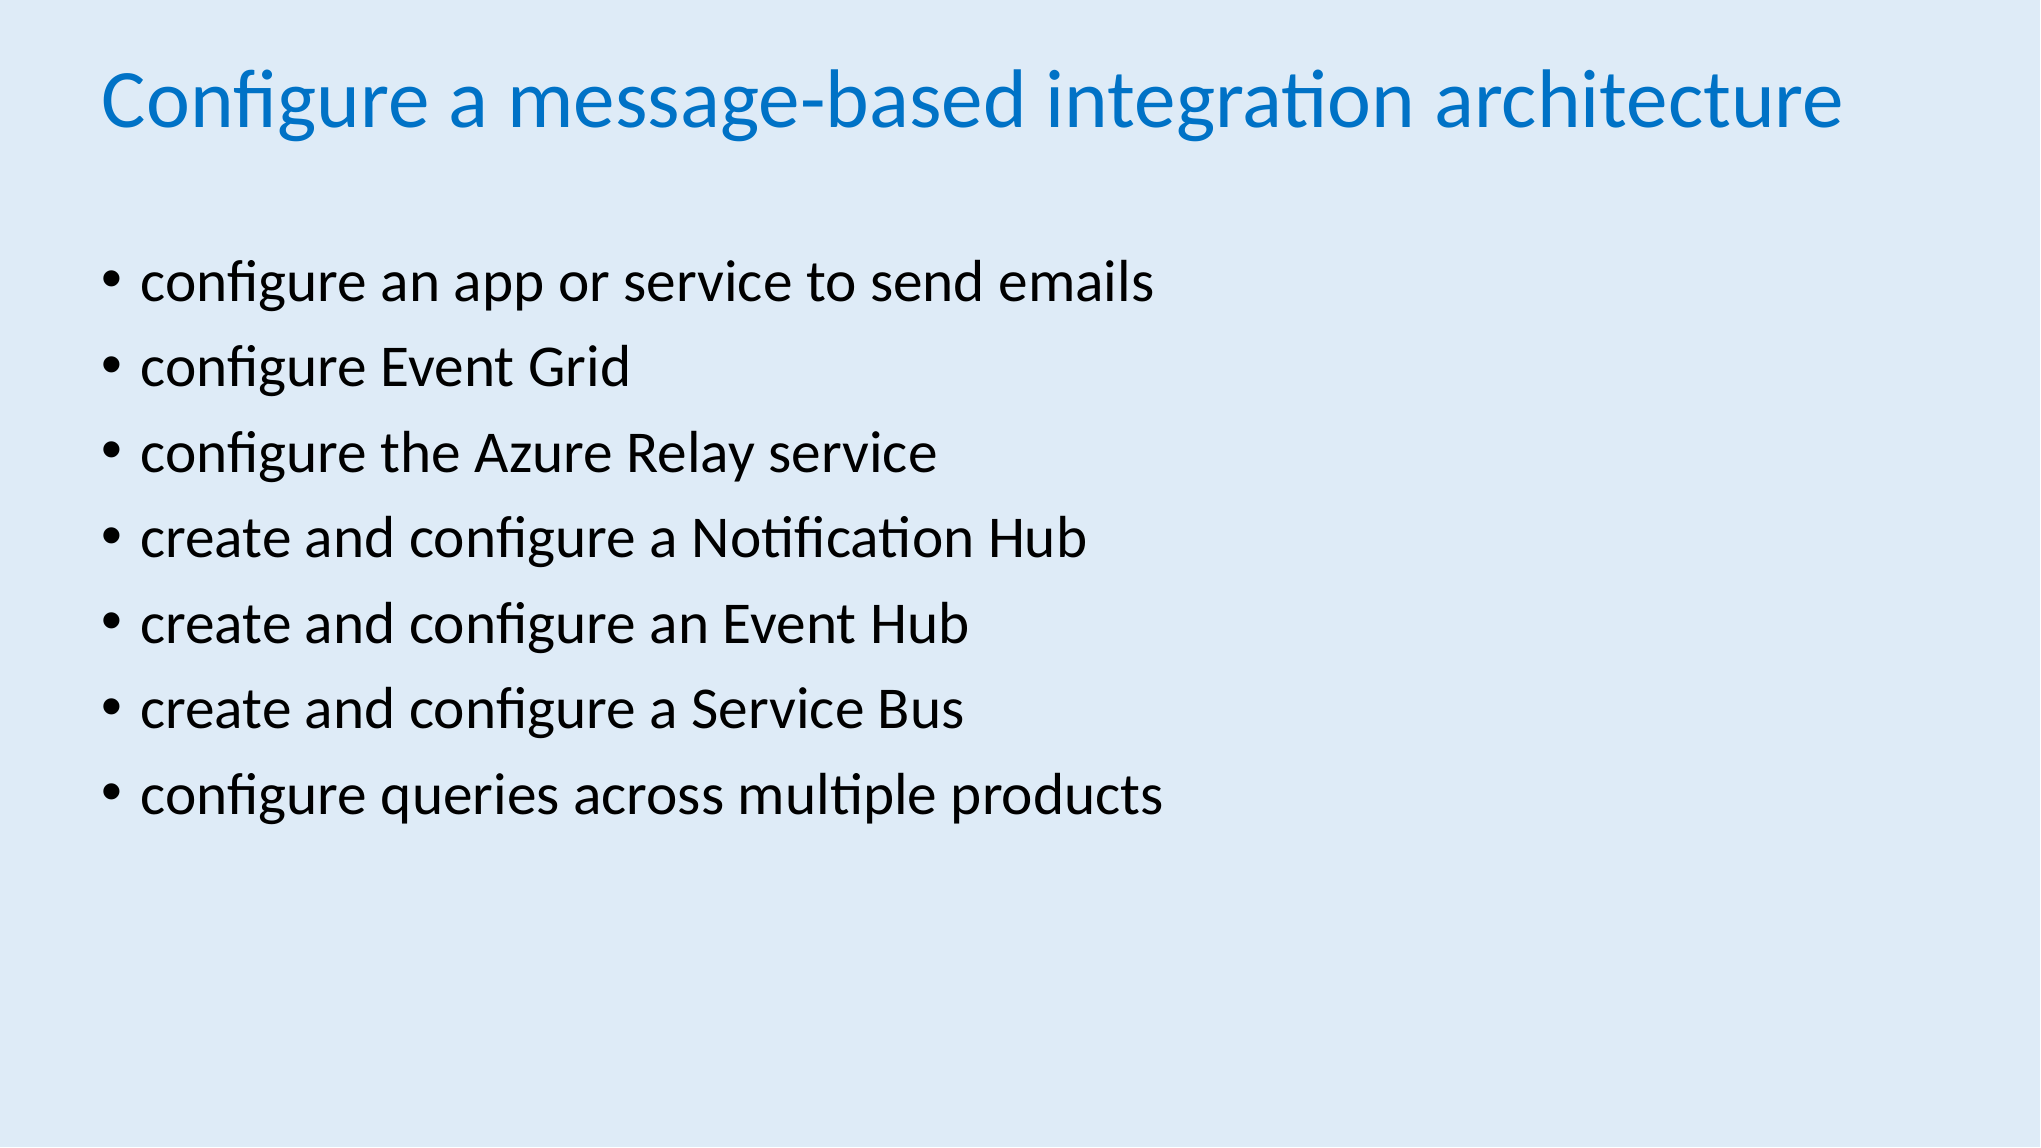

# Configure a message-based integration architecture
configure an app or service to send emails
configure Event Grid
configure the Azure Relay service
create and configure a Notification Hub
create and configure an Event Hub
create and configure a Service Bus
configure queries across multiple products